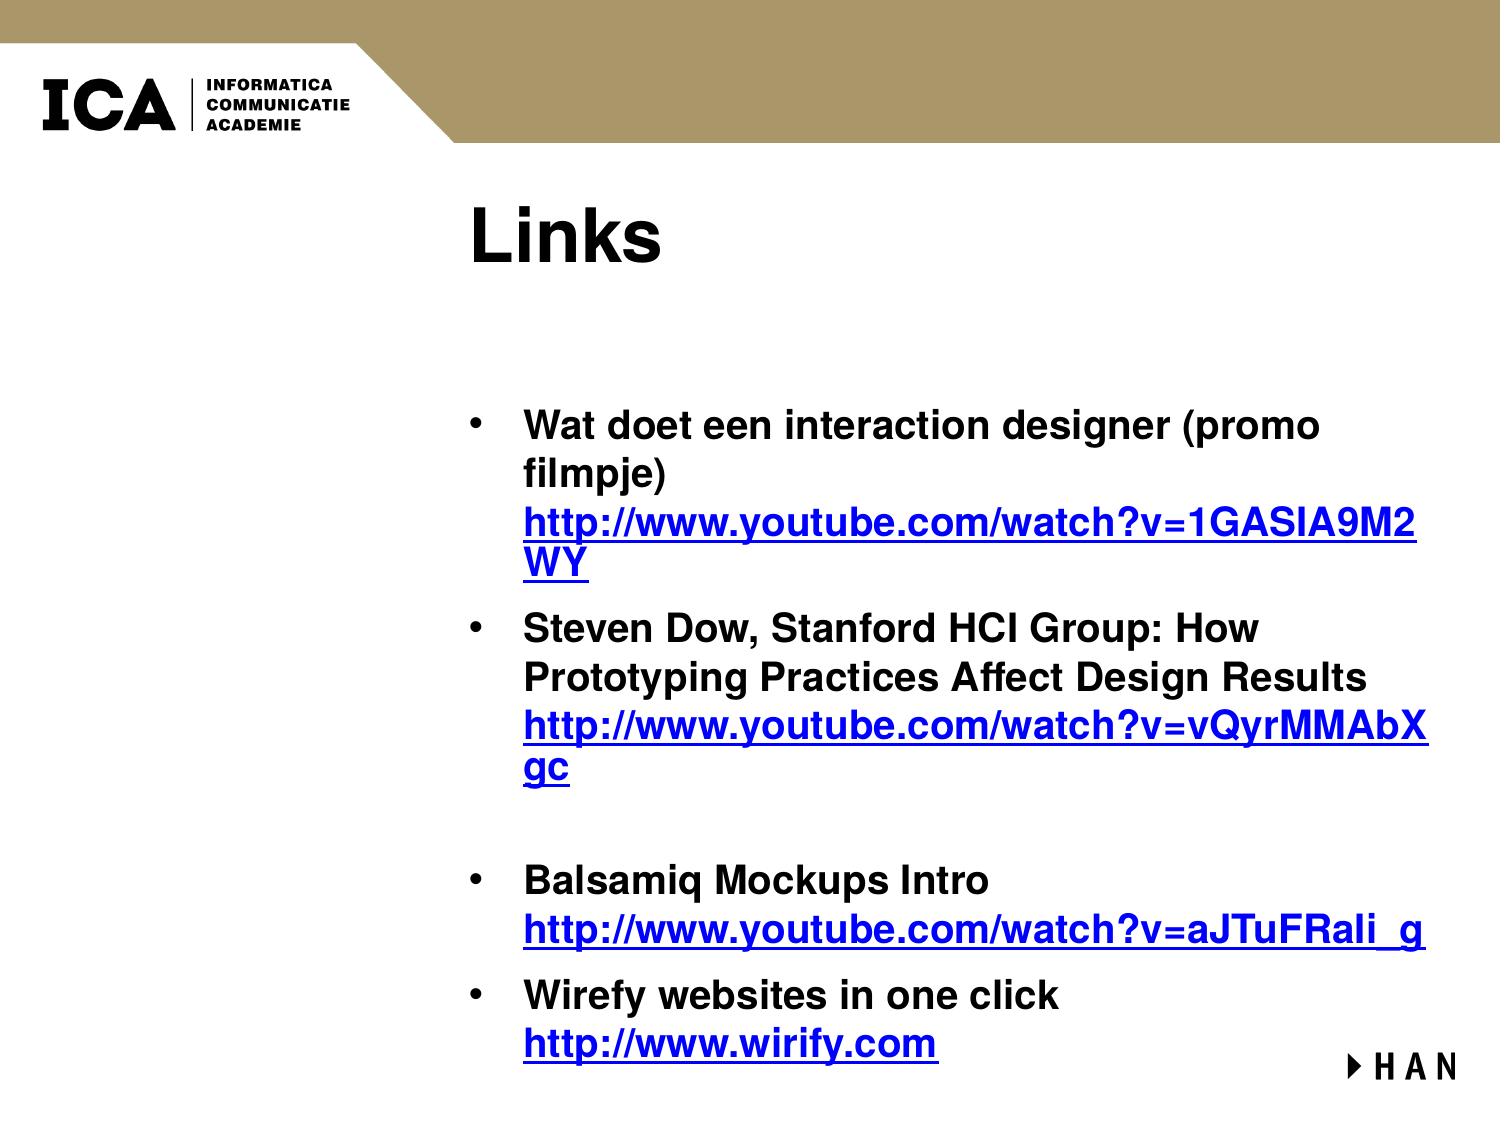

# Links

Wat doet een interaction designer (promo filmpje) http://www.youtube.com/watch?v=1GASIA9M2WY
Steven Dow, Stanford HCI Group: How Prototyping Practices Affect Design Results http://www.youtube.com/watch?v=vQyrMMAbXgc
Balsamiq Mockups Intro http://www.youtube.com/watch?v=aJTuFRaIi_g
Wirefy websites in one click
http://www.wirify.com